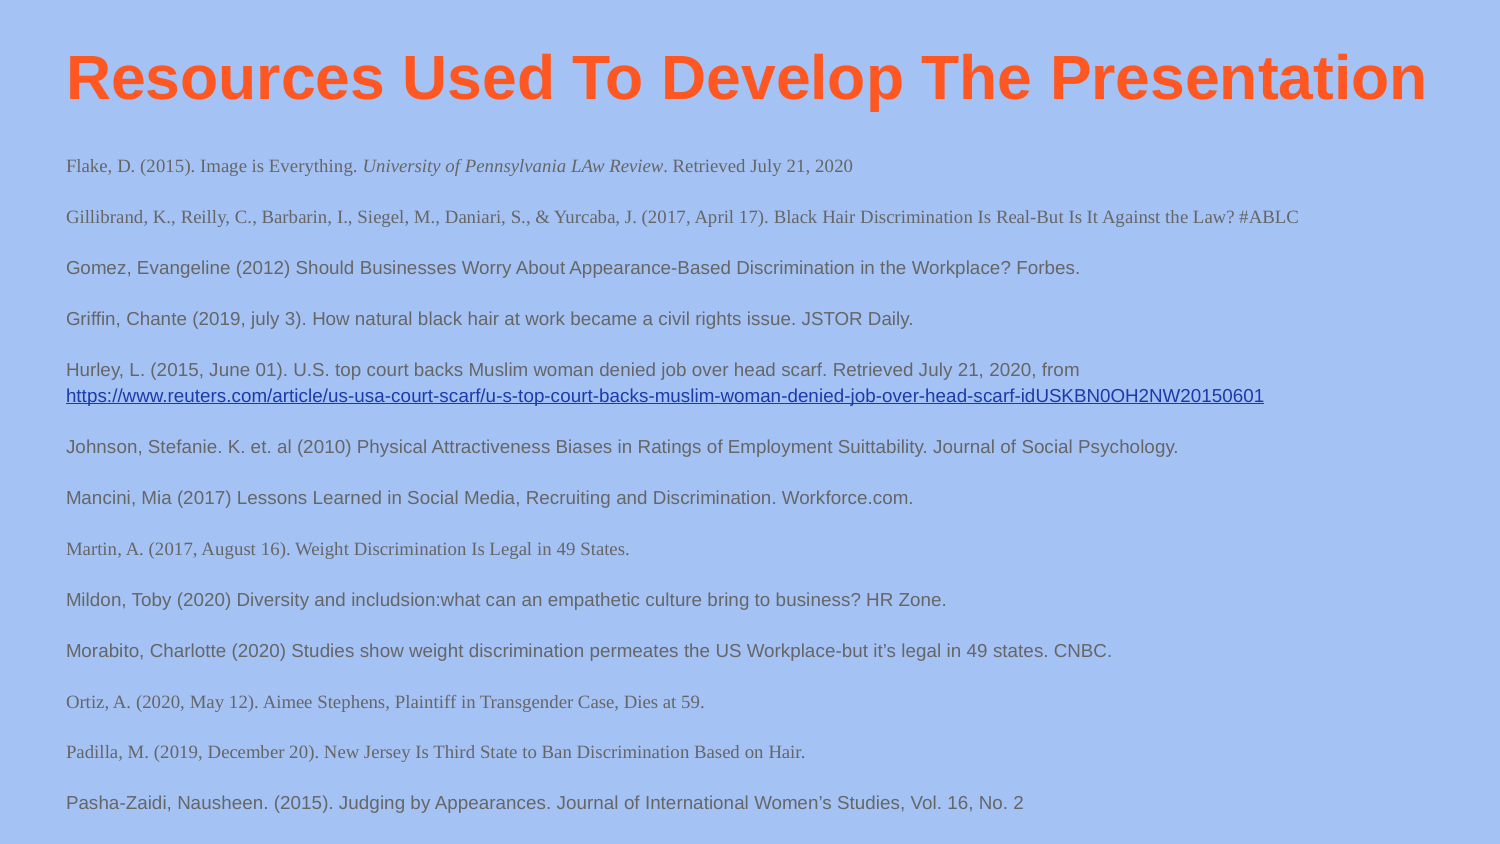

# Resources Used To Develop The Presentation
Flake, D. (2015). Image is Everything. University of Pennsylvania LAw Review. Retrieved July 21, 2020
Gillibrand, K., Reilly, C., Barbarin, I., Siegel, M., Daniari, S., & Yurcaba, J. (2017, April 17). Black Hair Discrimination Is Real-But Is It Against the Law? #ABLC
Gomez, Evangeline (2012) Should Businesses Worry About Appearance-Based Discrimination in the Workplace? Forbes.
Griffin, Chante (2019, july 3). How natural black hair at work became a civil rights issue. JSTOR Daily.
Hurley, L. (2015, June 01). U.S. top court backs Muslim woman denied job over head scarf. Retrieved July 21, 2020, from https://www.reuters.com/article/us-usa-court-scarf/u-s-top-court-backs-muslim-woman-denied-job-over-head-scarf-idUSKBN0OH2NW20150601

Johnson, Stefanie. K. et. al (2010) Physical Attractiveness Biases in Ratings of Employment Suittability. Journal of Social Psychology.
Mancini, Mia (2017) Lessons Learned in Social Media, Recruiting and Discrimination. Workforce.com.
Martin, A. (2017, August 16). Weight Discrimination Is Legal in 49 States.
Mildon, Toby (2020) Diversity and includsion:what can an empathetic culture bring to business? HR Zone.
Morabito, Charlotte (2020) Studies show weight discrimination permeates the US Workplace-but it’s legal in 49 states. CNBC.
Ortiz, A. (2020, May 12). Aimee Stephens, Plaintiff in Transgender Case, Dies at 59.
Padilla, M. (2019, December 20). New Jersey Is Third State to Ban Discrimination Based on Hair.
Pasha-Zaidi, Nausheen. (2015). Judging by Appearances. Journal of International Women’s Studies, Vol. 16, No. 2